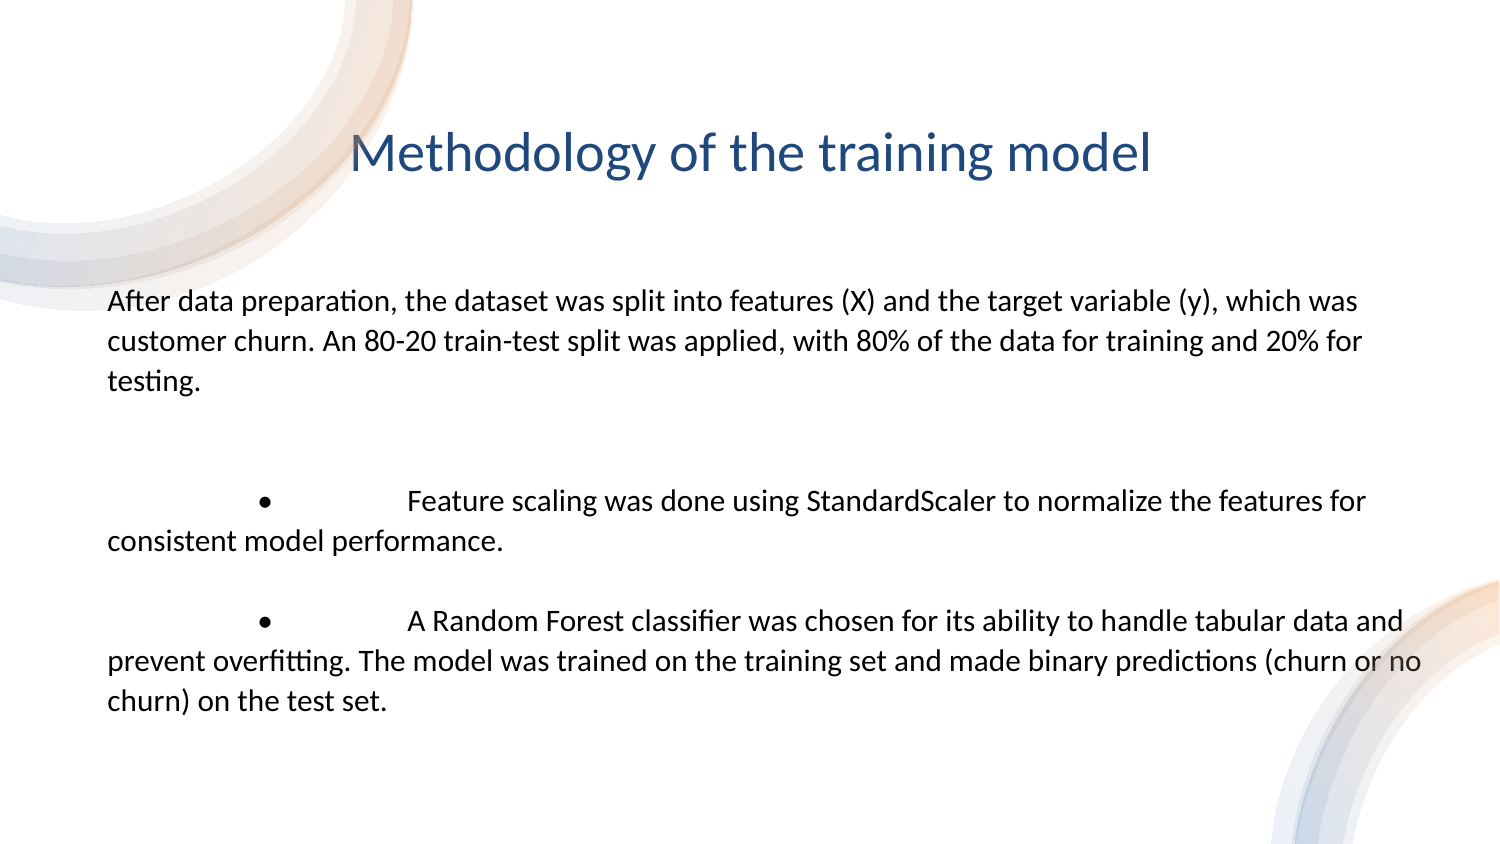

# Methodology of the training model
After data preparation, the dataset was split into features (X) and the target variable (y), which was customer churn. An 80-20 train-test split was applied, with 80% of the data for training and 20% for testing.

	•	Feature scaling was done using StandardScaler to normalize the features for consistent model performance.

	•	A Random Forest classifier was chosen for its ability to handle tabular data and prevent overfitting. The model was trained on the training set and made binary predictions (churn or no churn) on the test set.